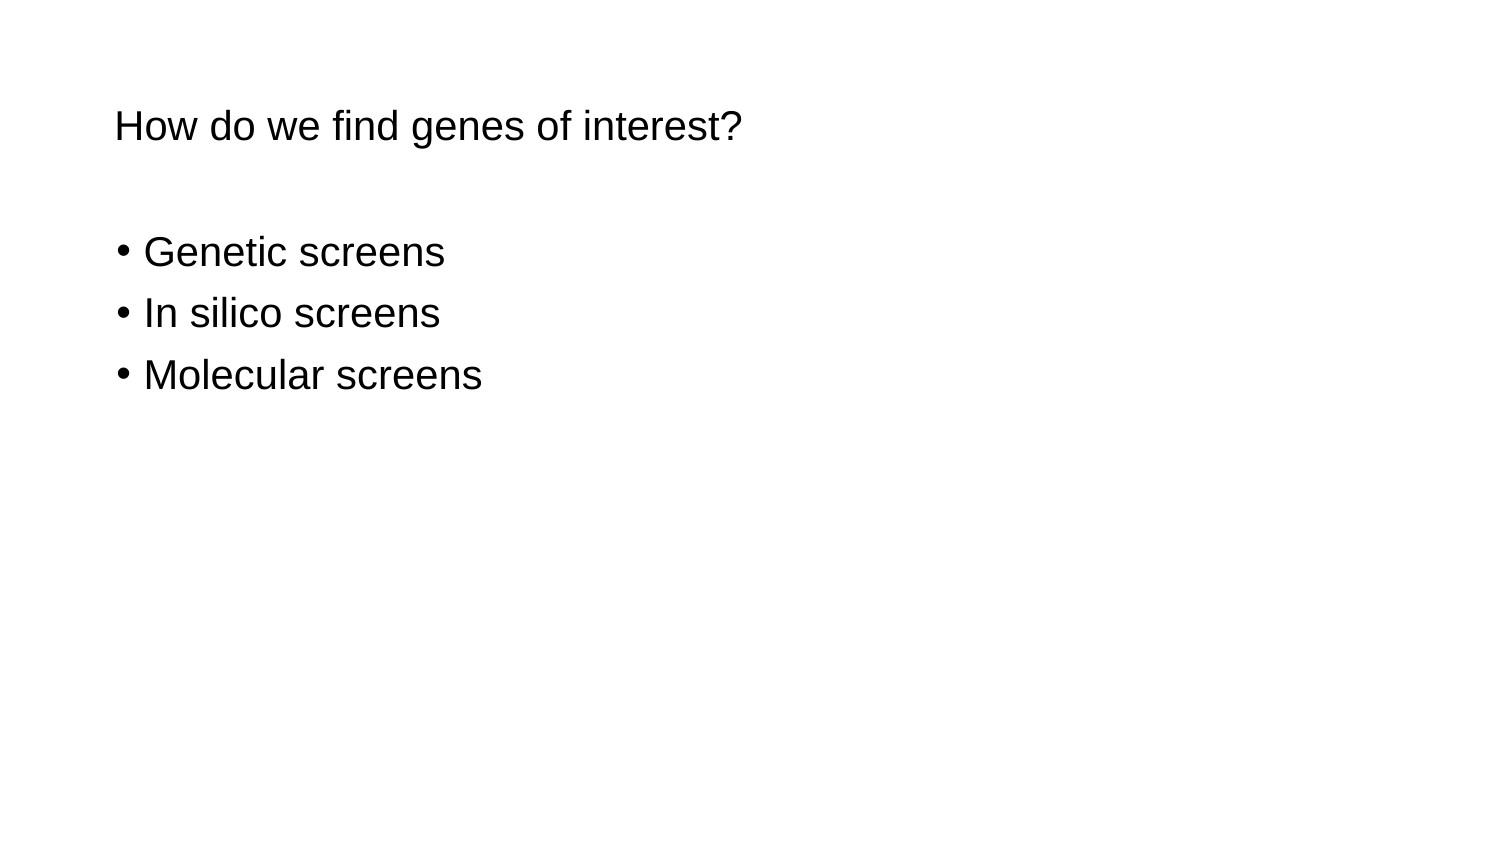

# How do we find genes of interest?
Genetic screens
In silico screens
Molecular screens